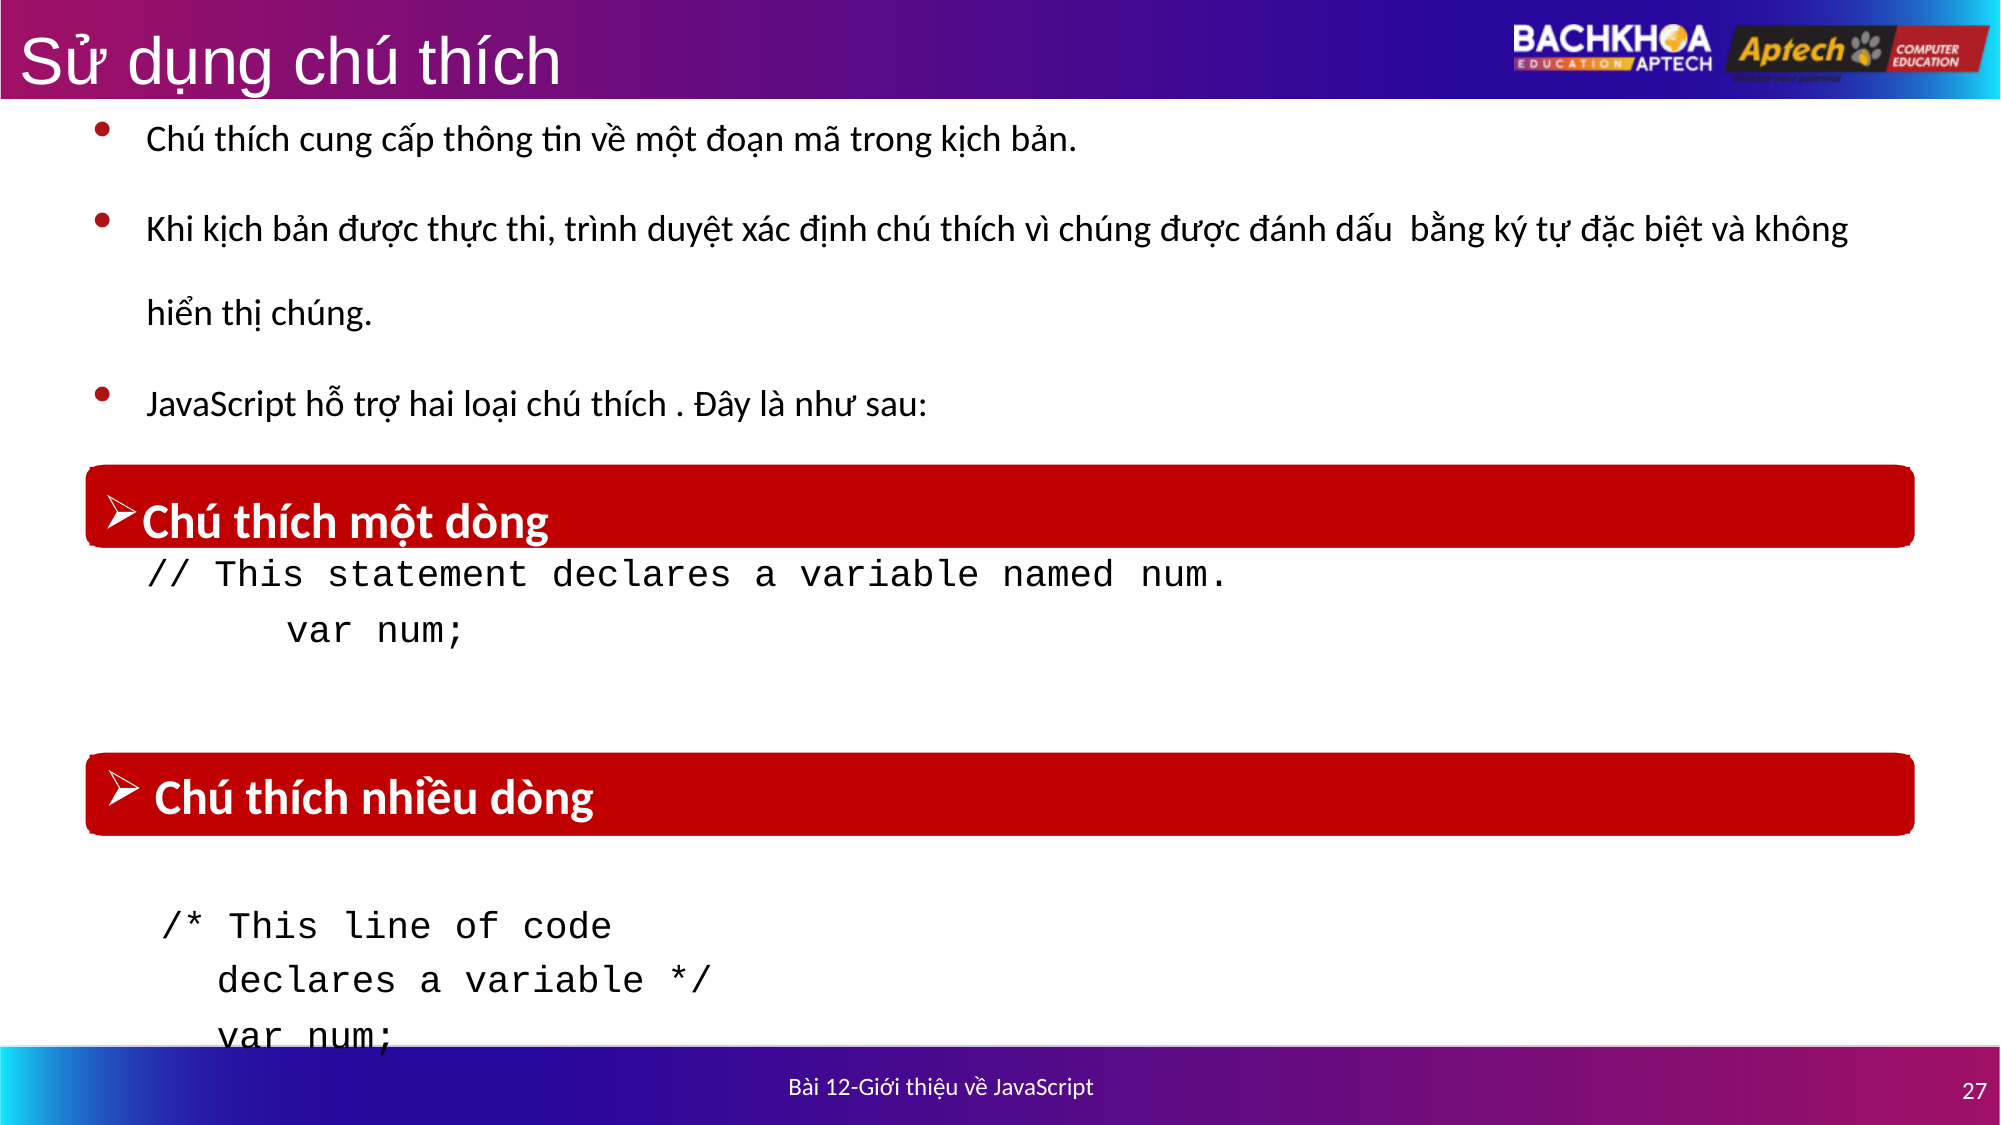

# Sử dụng chú thích
Chú thích cung cấp thông tin về một đoạn mã trong kịch bản.
Khi kịch bản được thực thi, trình duyệt xác định chú thích vì chúng được đánh dấu  bằng ký tự đặc biệt và không hiển thị chúng.

JavaScript hỗ trợ hai loại chú thích . Đây là như sau:
Chú thích một dòng
// This statement declares a variable named num.
var num;

Chú thích nhiều dòng

/* This line of code
declares a variable */
var num;
Bài 12-Giới thiệu về JavaScript
27